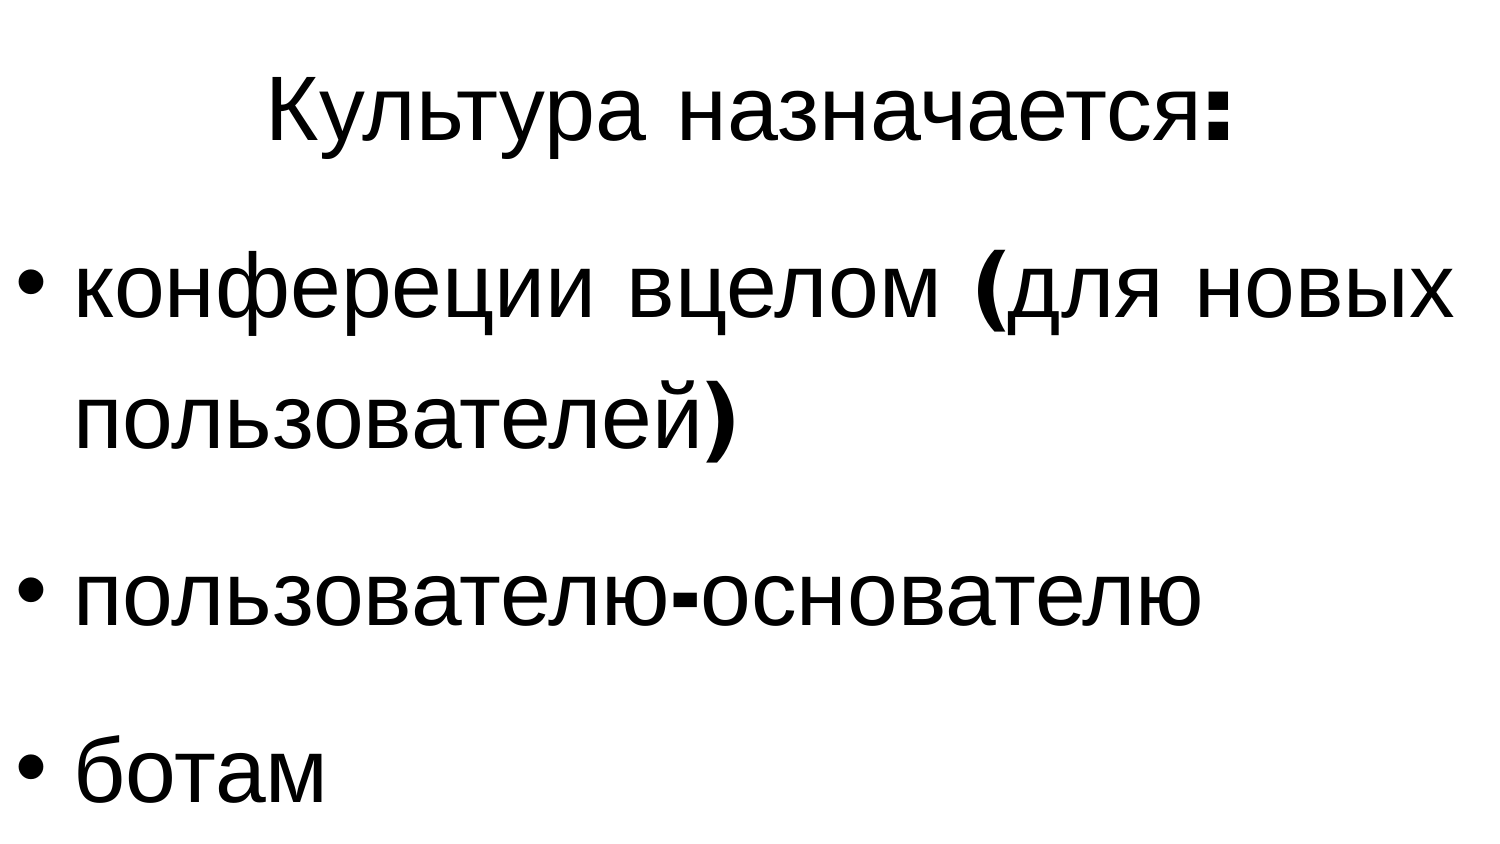

# Культура назначается:
конфереции вцелом (для новых пользователей)
пользователю-основателю
ботам